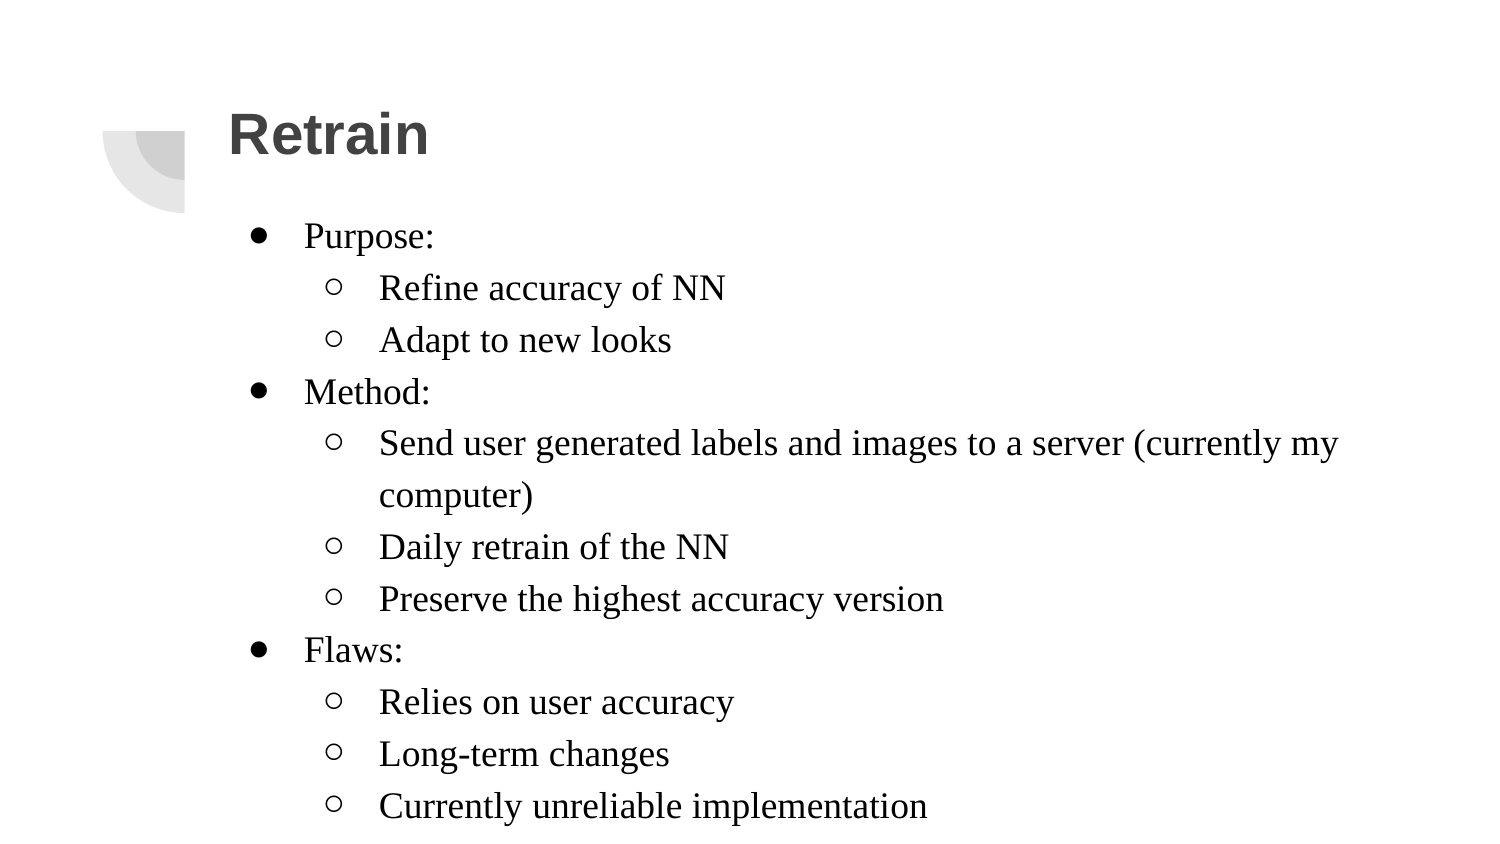

# Retrain
Purpose:
Refine accuracy of NN
Adapt to new looks
Method:
Send user generated labels and images to a server (currently my computer)
Daily retrain of the NN
Preserve the highest accuracy version
Flaws:
Relies on user accuracy
Long-term changes
Currently unreliable implementation